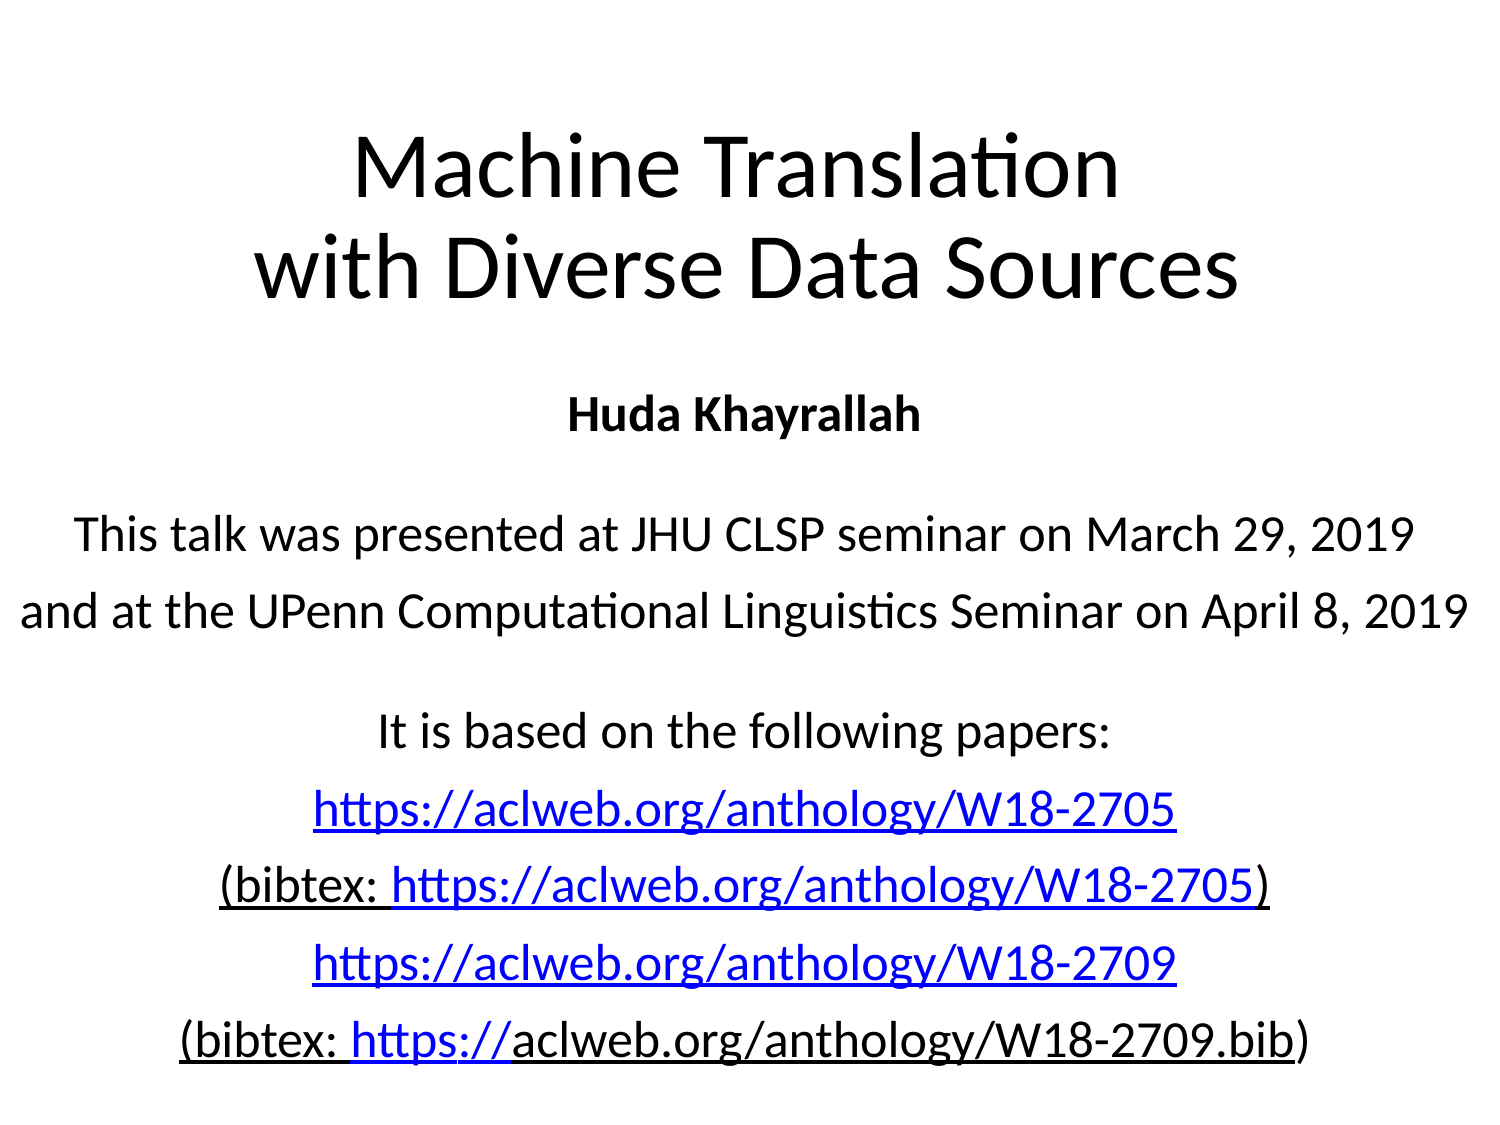

# Machine Translation with Diverse Data Sources
Huda Khayrallah

This talk was presented at JHU CLSP seminar on March 29, 2019
and at the UPenn Computational Linguistics Seminar on April 8, 2019

It is based on the following papers:
https://aclweb.org/anthology/W18-2705
(bibtex: https://aclweb.org/anthology/W18-2705)
https://aclweb.org/anthology/W18-2709
(bibtex: https://aclweb.org/anthology/W18-2709.bib)